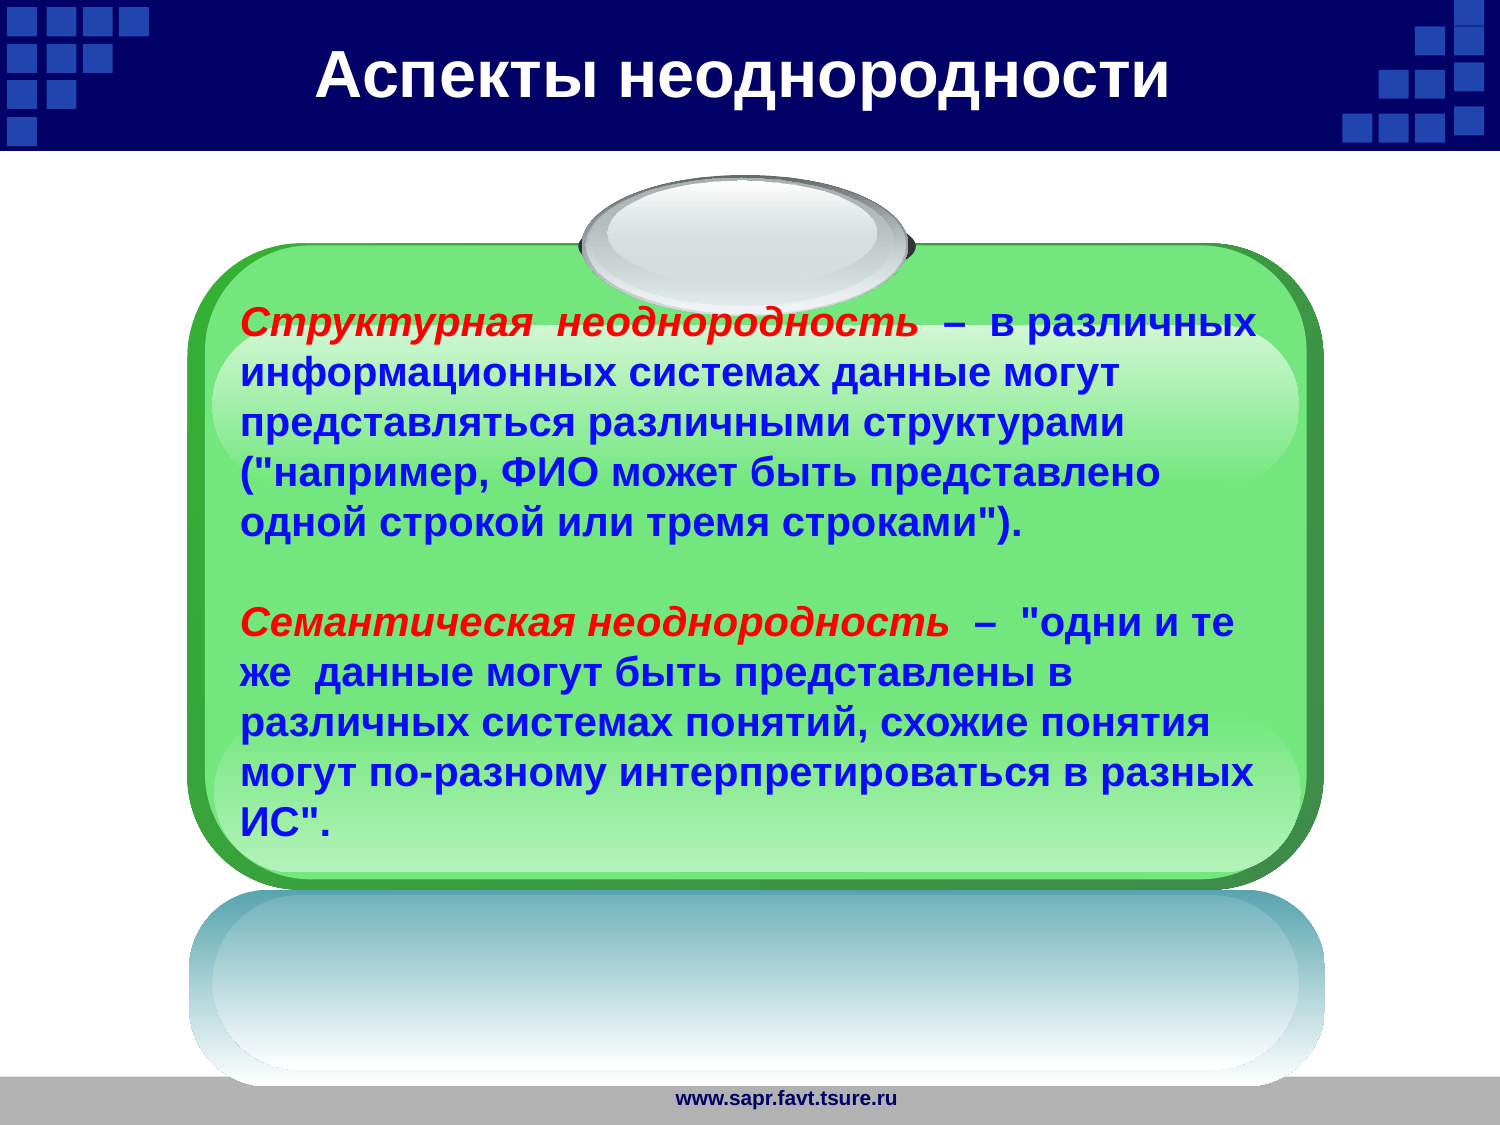

Аспекты неоднородности

Структурная  неоднородность  –  в различных  информационных системах данные могут представляться различными структурами
("например, ФИО может быть представлено одной строкой или тремя строками").

Семантическая неоднородность  –  "одни и те же  данные могут быть представлены в различных системах понятий, схожие понятия могут по-разному интерпретироваться в разных ИС".
www.sapr.favt.tsure.ru